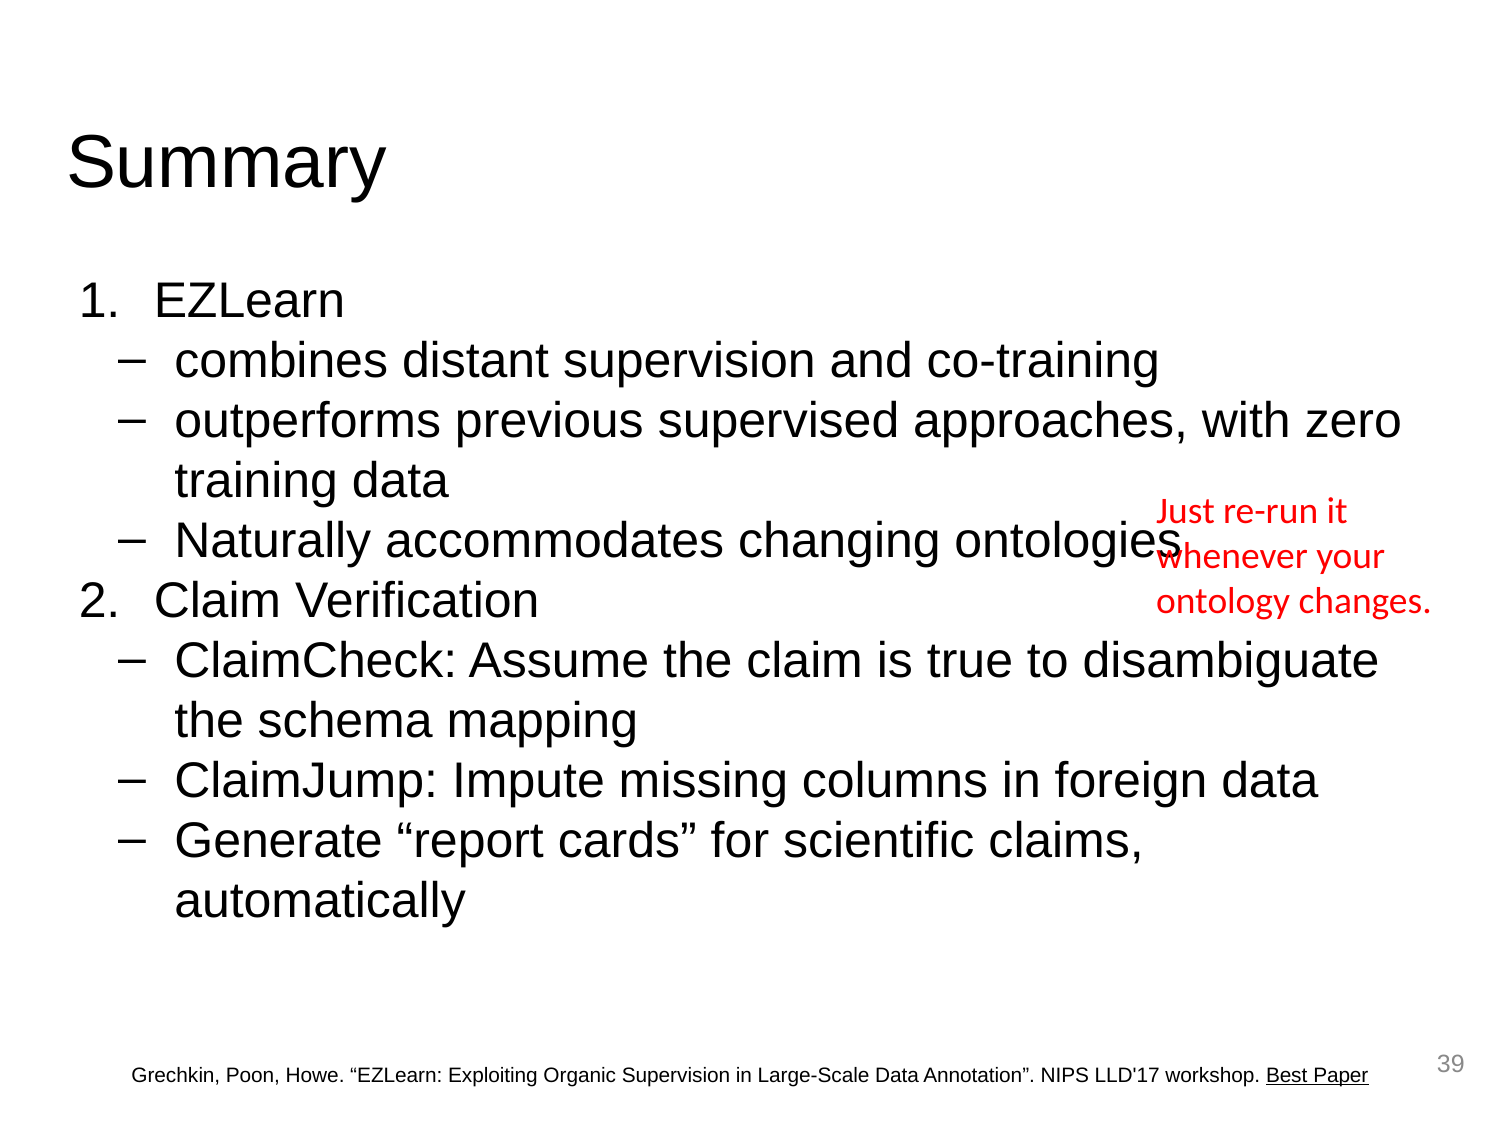

# Summary
EZLearn
combines distant supervision and co-training
outperforms previous supervised approaches, with zero training data
Naturally accommodates changing ontologies
Claim Verification
ClaimCheck: Assume the claim is true to disambiguate the schema mapping
ClaimJump: Impute missing columns in foreign data
Generate “report cards” for scientific claims, automatically

Just re-run it whenever your ontology changes.
39
Grechkin, Poon, Howe. “EZLearn: Exploiting Organic Supervision in Large-Scale Data Annotation”. NIPS LLD'17 workshop. Best Paper